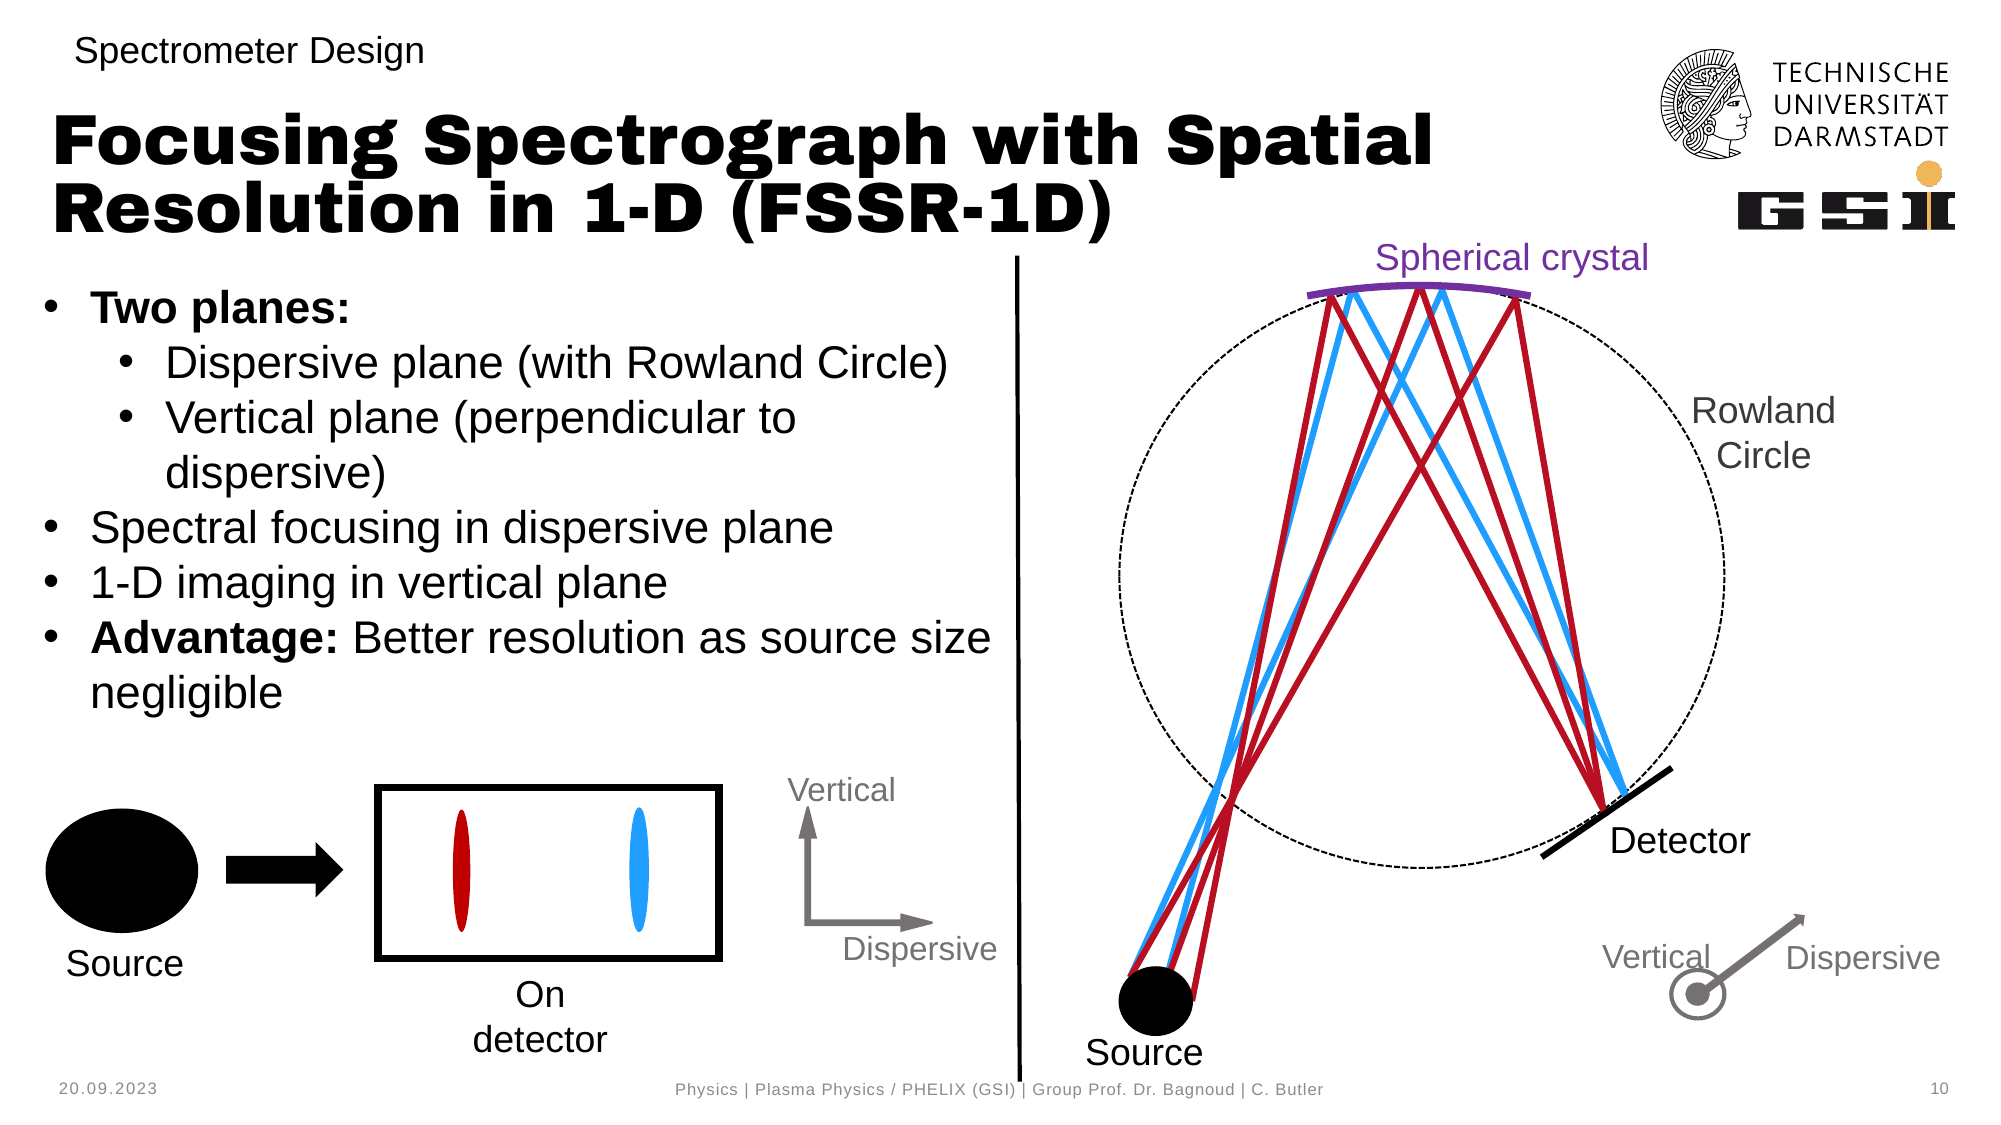

Spectrometer Design
# Focusing Spectrograph with Spatial Resolution in 1-D (FSSR-1D)
Spherical crystal

Rowland Circle
Detector
Vertical

Dispersive
Source
Two planes:
Dispersive plane (with Rowland Circle)
Vertical plane (perpendicular to dispersive)
Spectral focusing in dispersive plane
1-D imaging in vertical plane
Advantage: Better resolution as source size negligible
Vertical

Dispersive
Source
On detector

20.09.2023
10